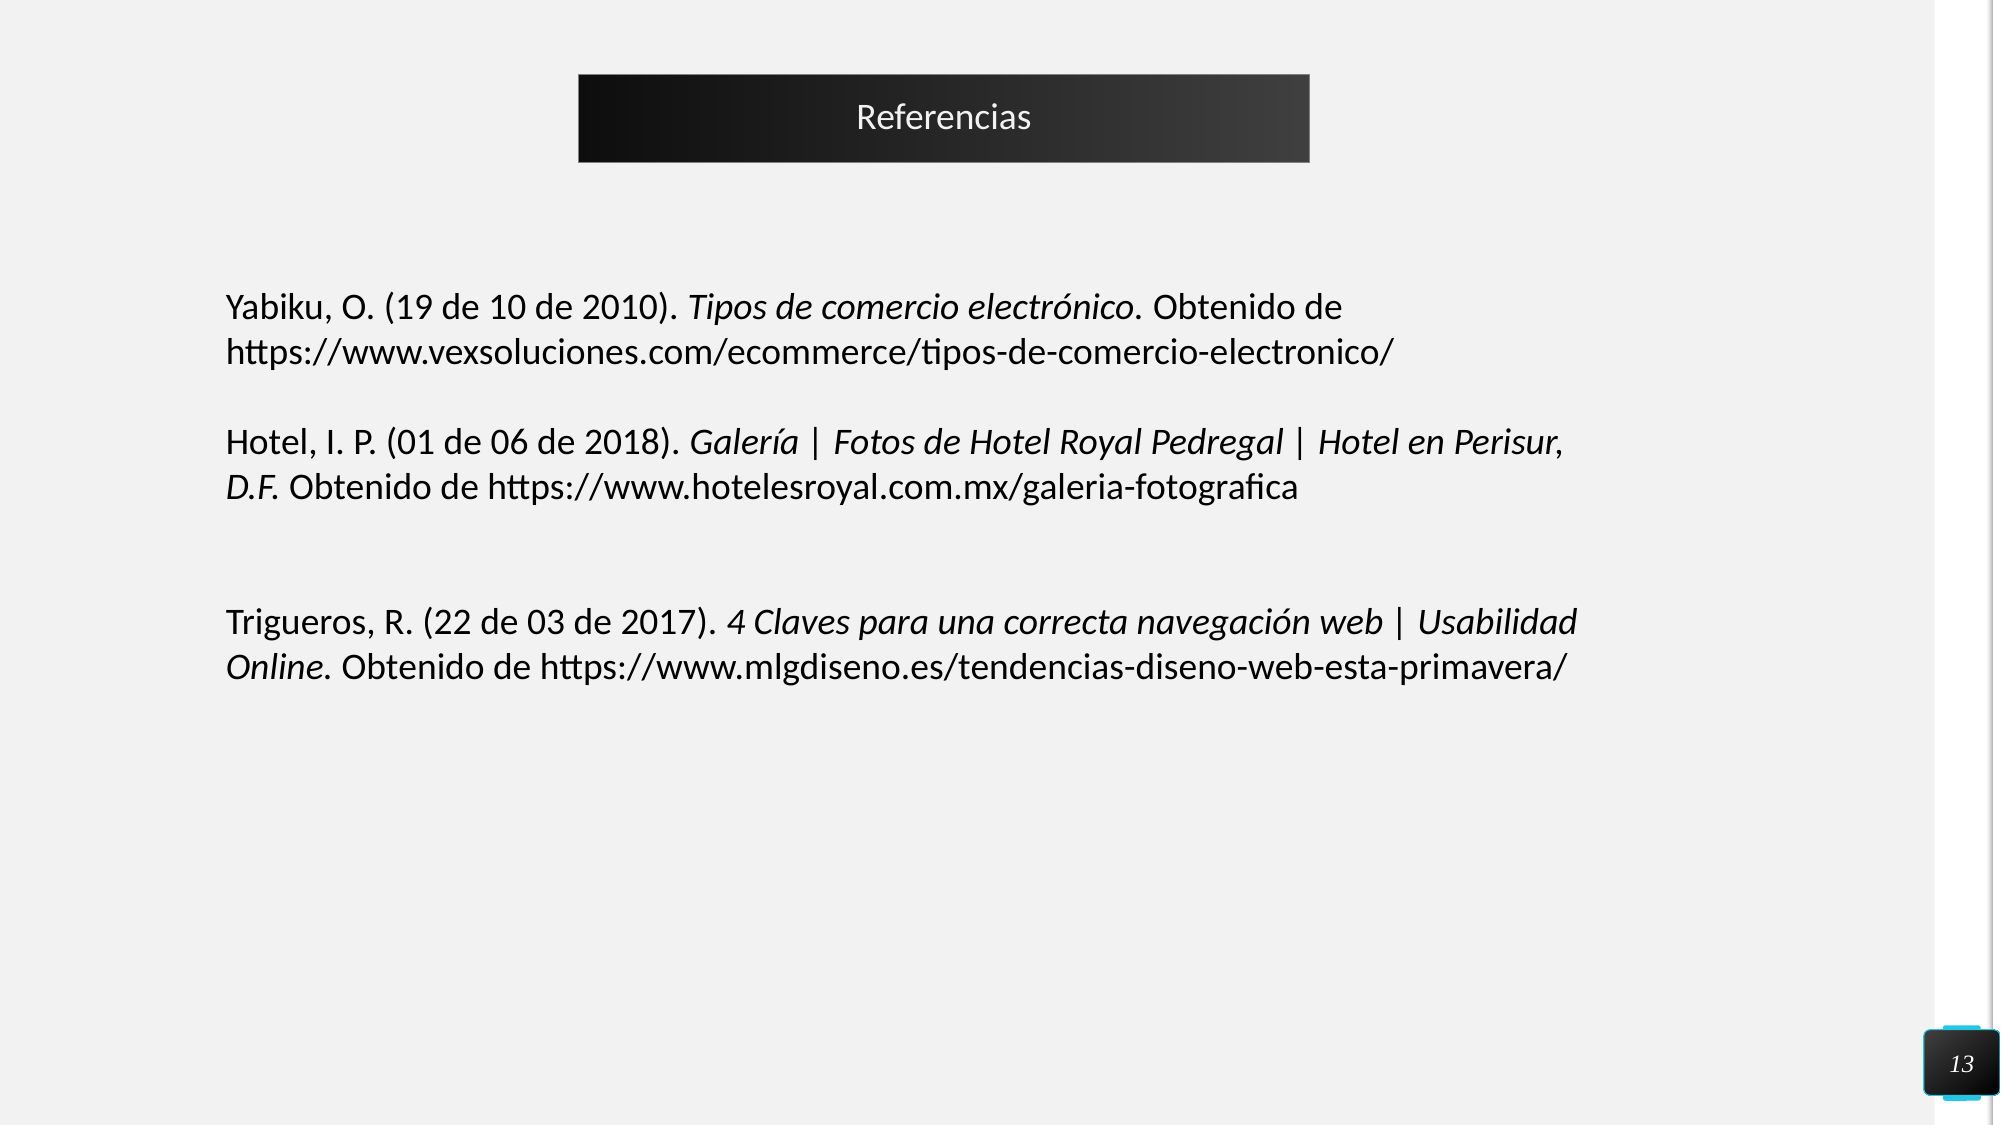

# Referencias
Yabiku, O. (19 de 10 de 2010). Tipos de comercio electrónico. Obtenido de https://www.vexsoluciones.com/ecommerce/tipos-de-comercio-electronico/

Hotel, I. P. (01 de 06 de 2018). Galería | Fotos de Hotel Royal Pedregal | Hotel en Perisur, D.F. Obtenido de https://www.hotelesroyal.com.mx/galeria-fotografica

Trigueros, R. (22 de 03 de 2017). 4 Claves para una correcta navegación web | Usabilidad Online. Obtenido de https://www.mlgdiseno.es/tendencias-diseno-web-esta-primavera/

13